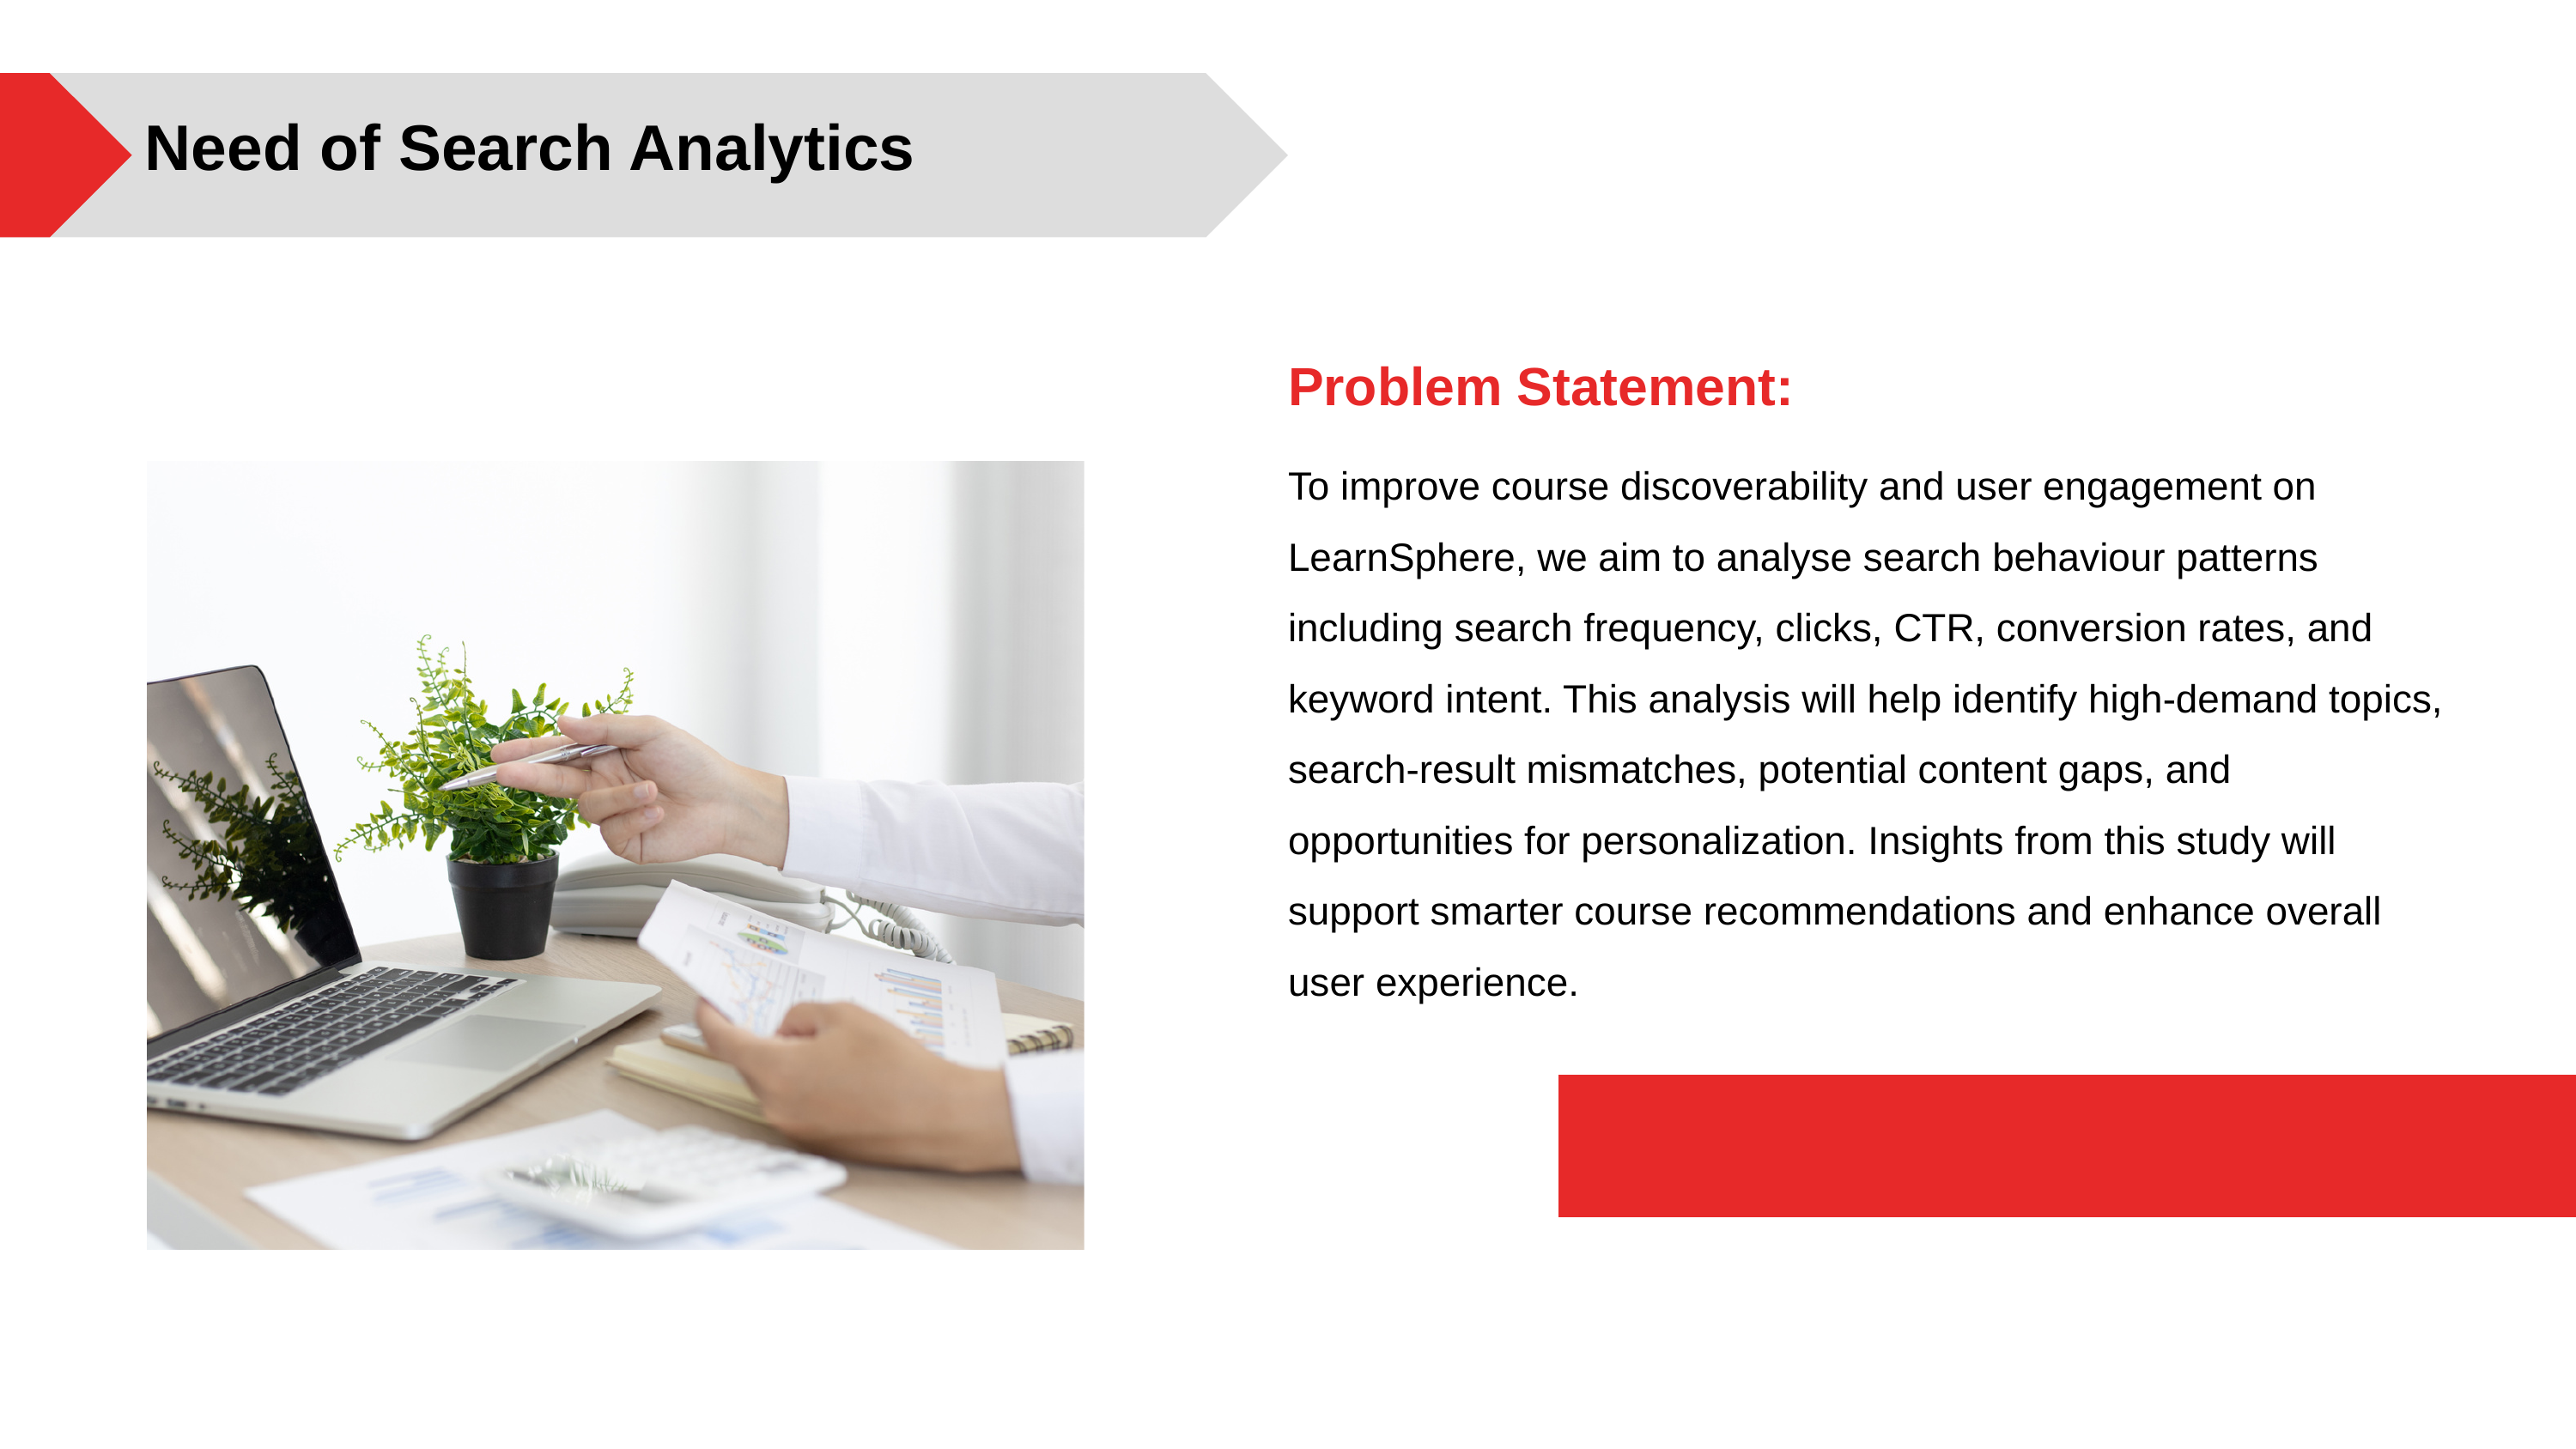

Need of Search Analytics
Problem Statement:
To improve course discoverability and user engagement on LearnSphere, we aim to analyse search behaviour patterns including search frequency, clicks, CTR, conversion rates, and keyword intent. This analysis will help identify high-demand topics, search-result mismatches, potential content gaps, and opportunities for personalization. Insights from this study will support smarter course recommendations and enhance overall user experience.